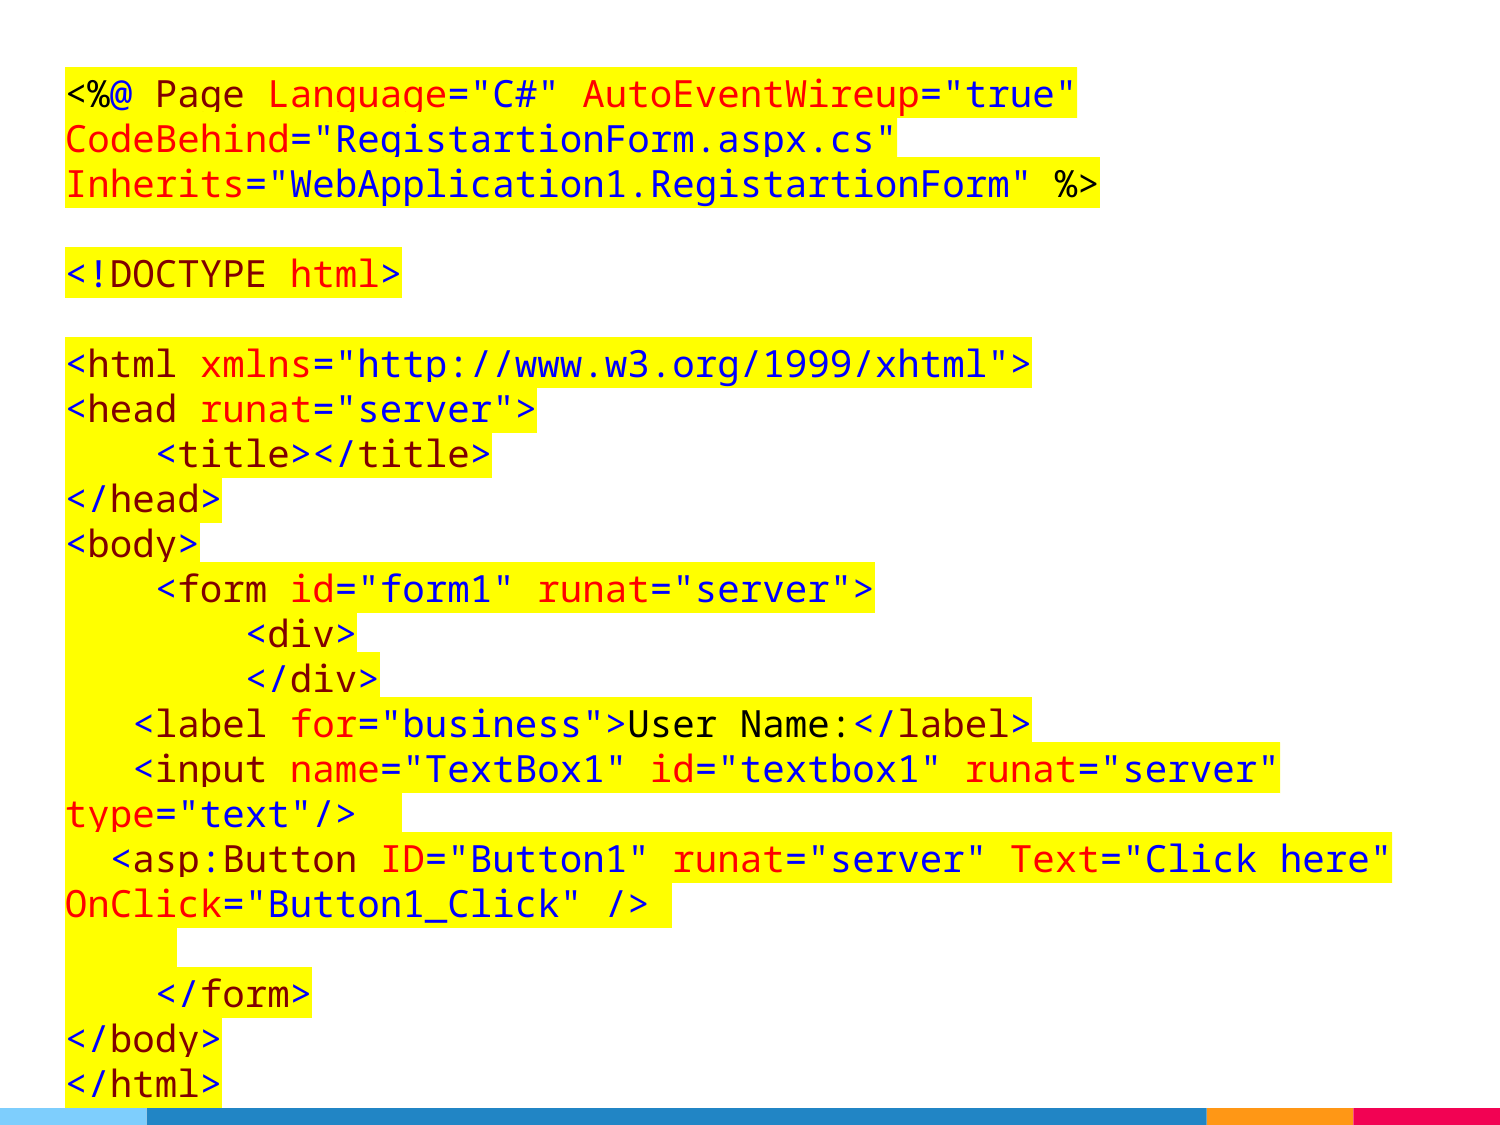

<%@ Page Language="C#" AutoEventWireup="true" CodeBehind="RegistartionForm.aspx.cs" Inherits="WebApplication1.RegistartionForm" %>

<!DOCTYPE html>

<html xmlns="http://www.w3.org/1999/xhtml">
<head runat="server">
    <title></title>
</head>
<body>
    <form id="form1" runat="server">
        <div>
        </div>
   <label for="business">User Name:</label>
   <input name="TextBox1" id="textbox1" runat="server" type="text"/>
  <asp:Button ID="Button1" runat="server" Text="Click here" OnClick="Button1_Click" />

    </form>
</body>
</html>